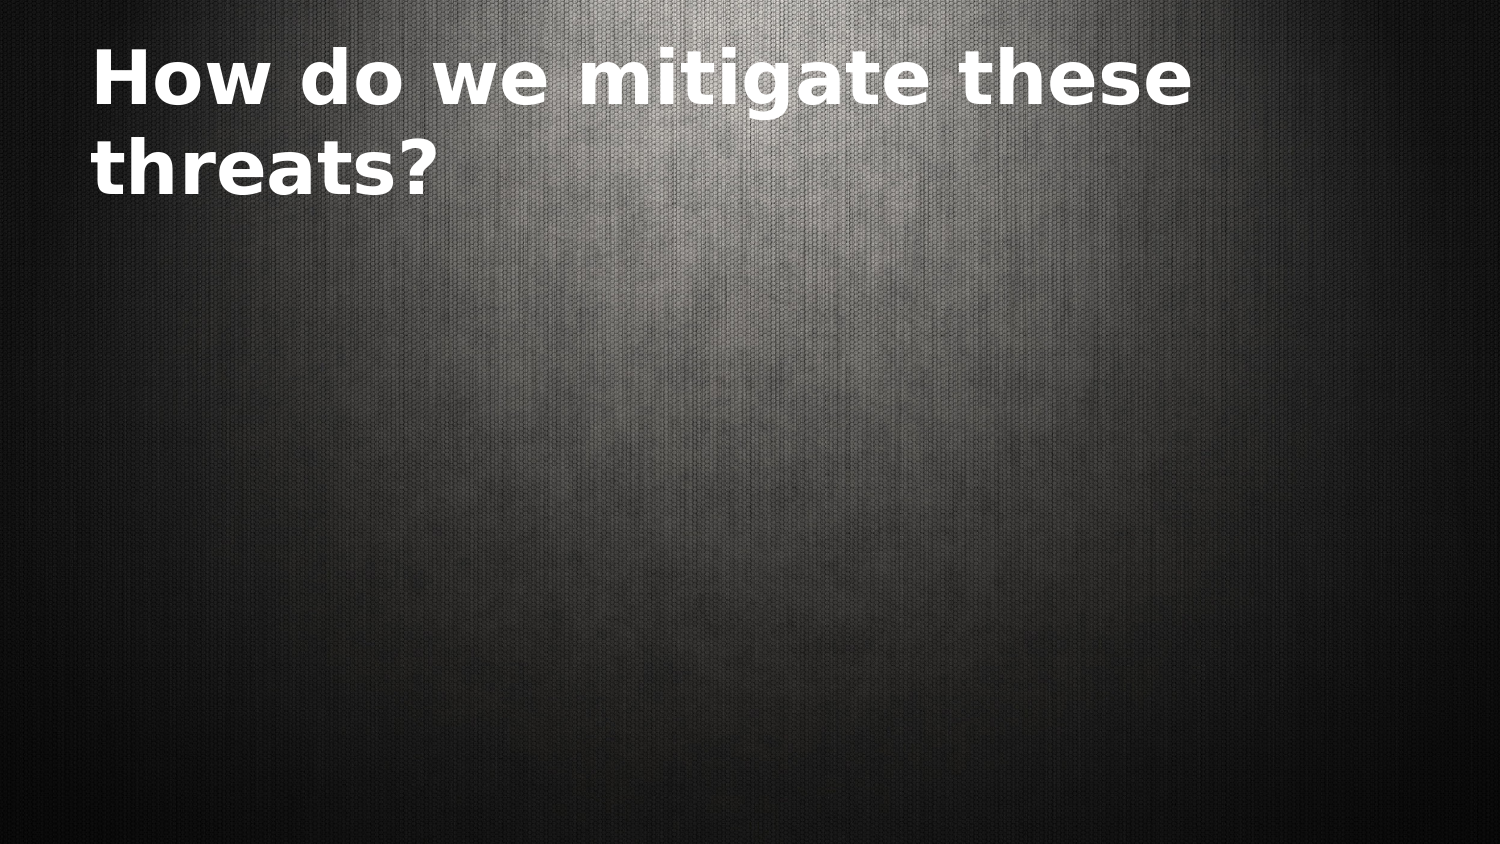

# How do we mitigate these threats?